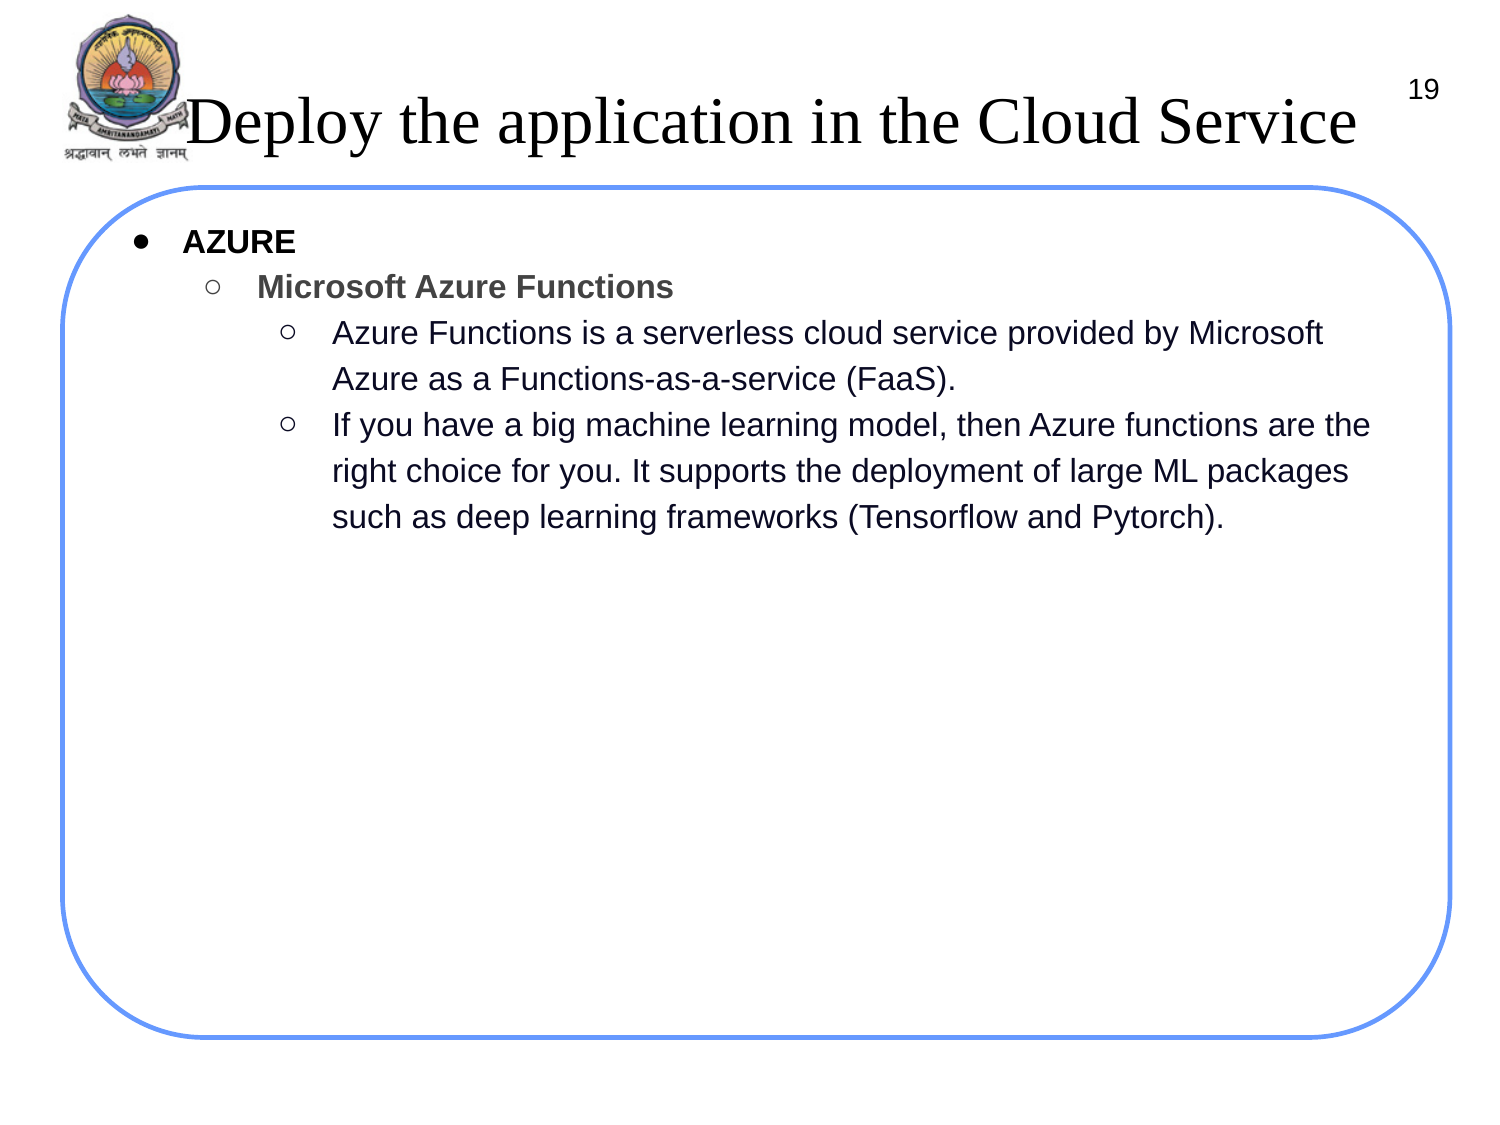

Deploy the application in the Cloud Service
19
AZURE
Microsoft Azure Functions
Azure Functions is a serverless cloud service provided by Microsoft Azure as a Functions-as-a-service (FaaS).
If you have a big machine learning model, then Azure functions are the right choice for you. It supports the deployment of large ML packages such as deep learning frameworks (Tensorflow and Pytorch).